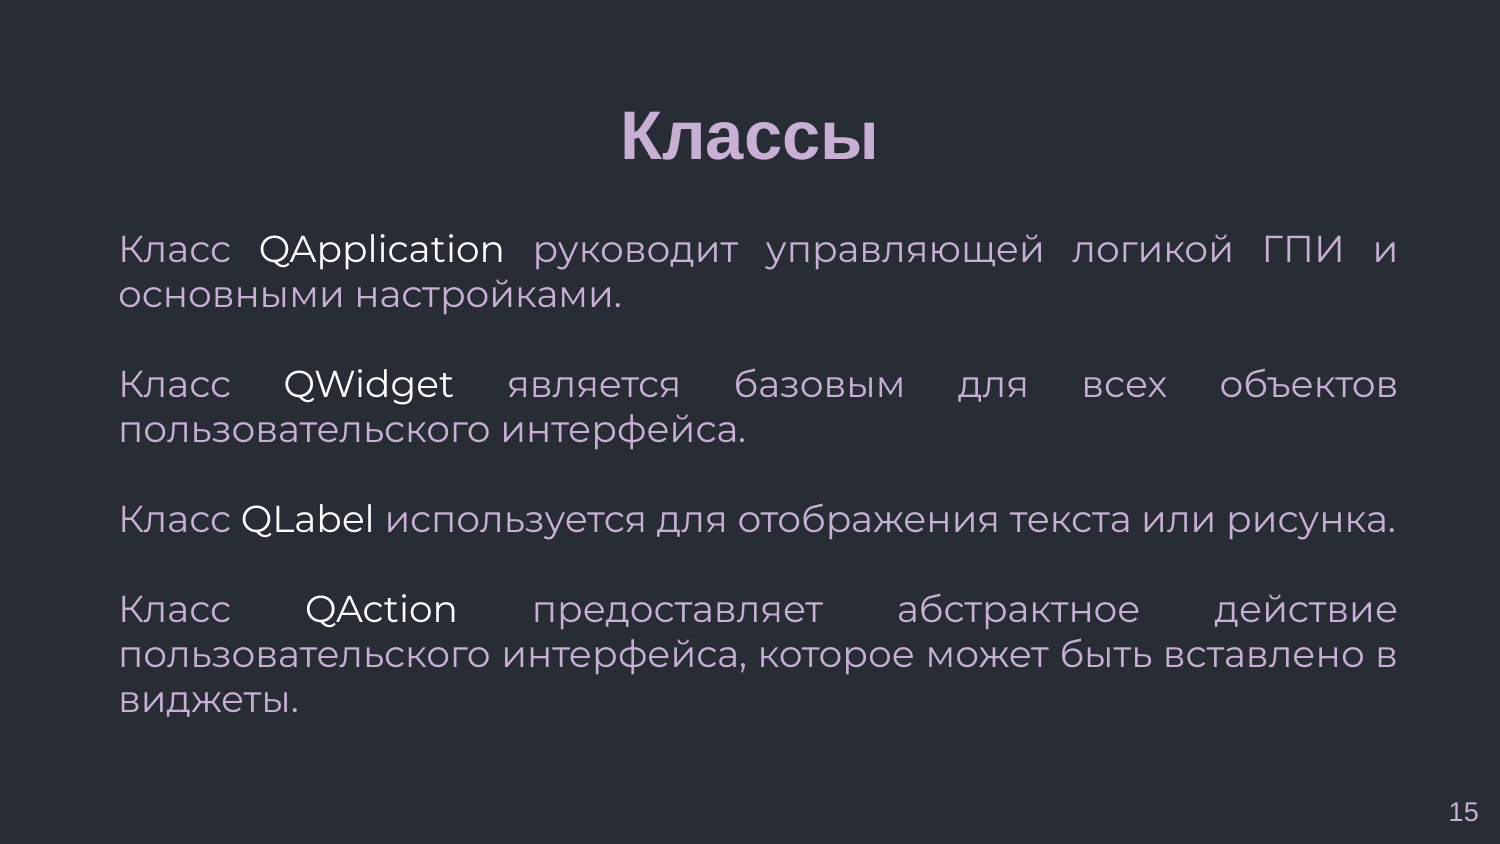

# Классы
Класс QApplication руководит управляющей логикой ГПИ и основными настройками.

Класс QWidget является базовым для всех объектов пользовательского интерфейса.

Класс QLabel используется для отображения текста или рисунка.

Класс QAction предоставляет абстрактное действие пользовательского интерфейса, которое может быть вставлено в виджеты.
15